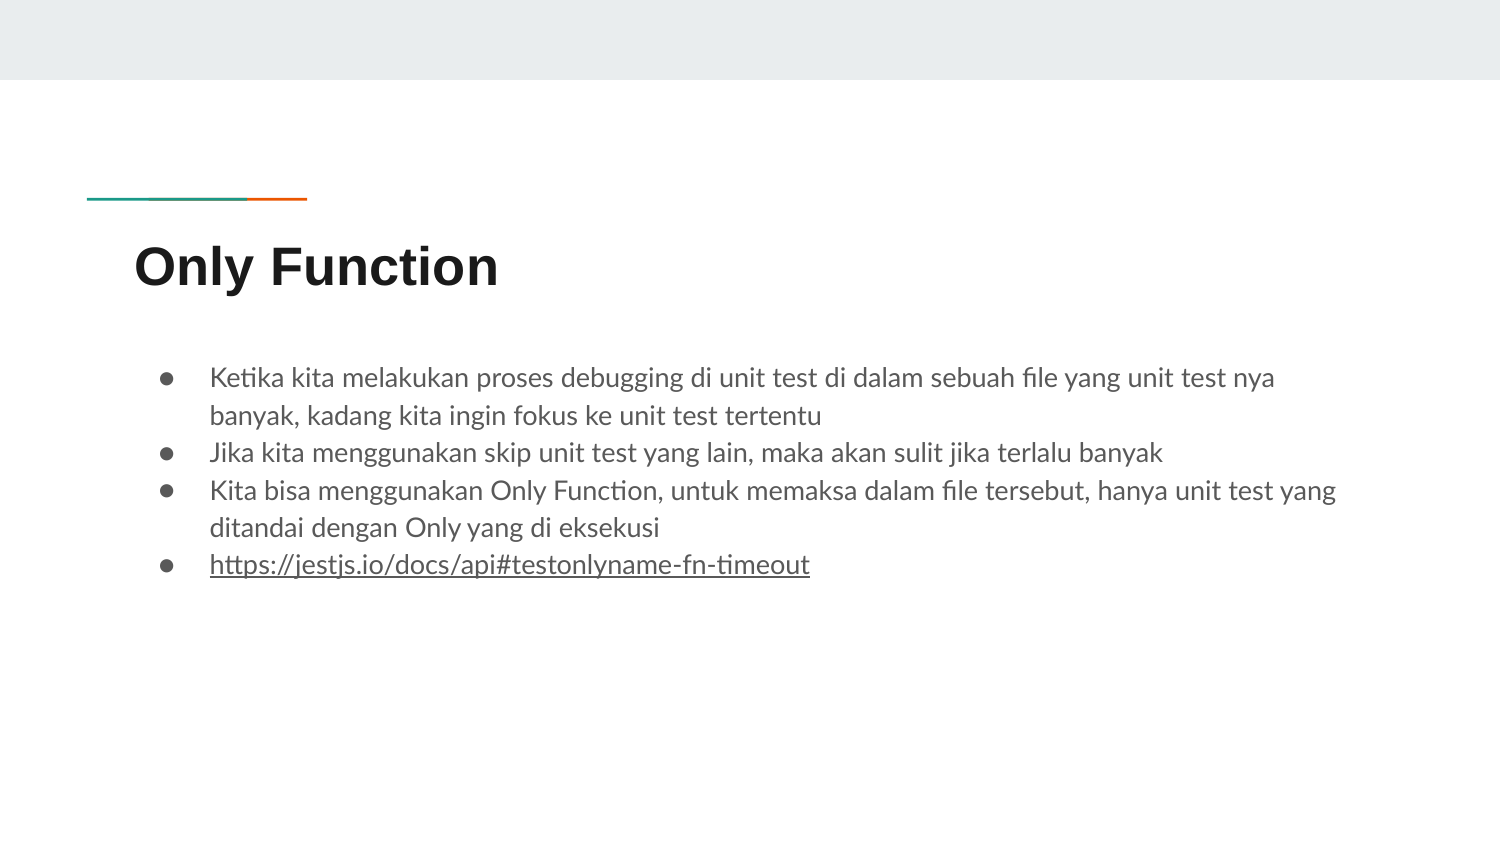

# Only Function
Ketika kita melakukan proses debugging di unit test di dalam sebuah file yang unit test nya banyak, kadang kita ingin fokus ke unit test tertentu
Jika kita menggunakan skip unit test yang lain, maka akan sulit jika terlalu banyak
Kita bisa menggunakan Only Function, untuk memaksa dalam file tersebut, hanya unit test yang ditandai dengan Only yang di eksekusi
https://jestjs.io/docs/api#testonlyname-fn-timeout